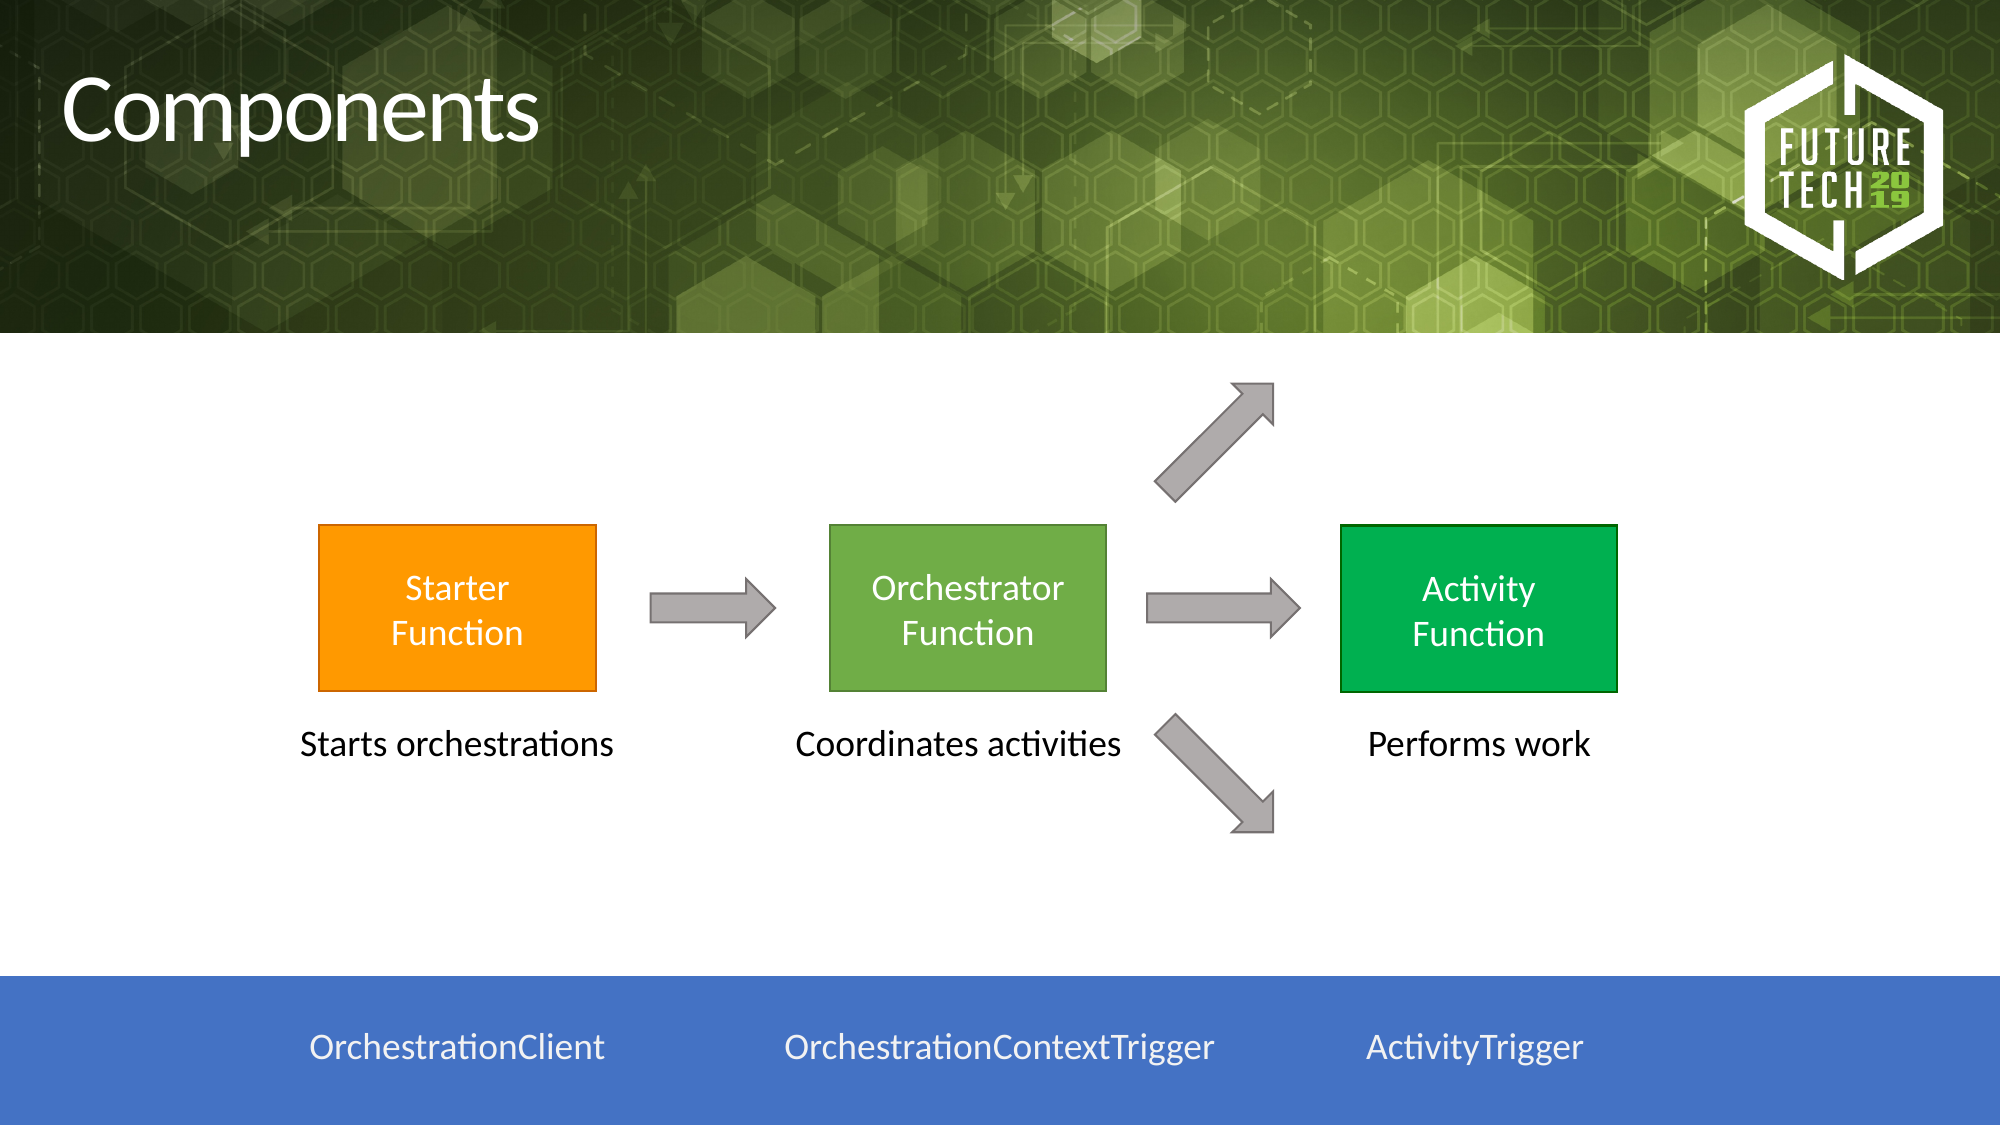

Components

Starter
Function
Orchestrator Function
Activity Function
Activity Function
Activity Function

Starts orchestrations
Coordinates activities
Performs work

OrchestrationClient
OrchestrationContextTrigger
ActivityTrigger